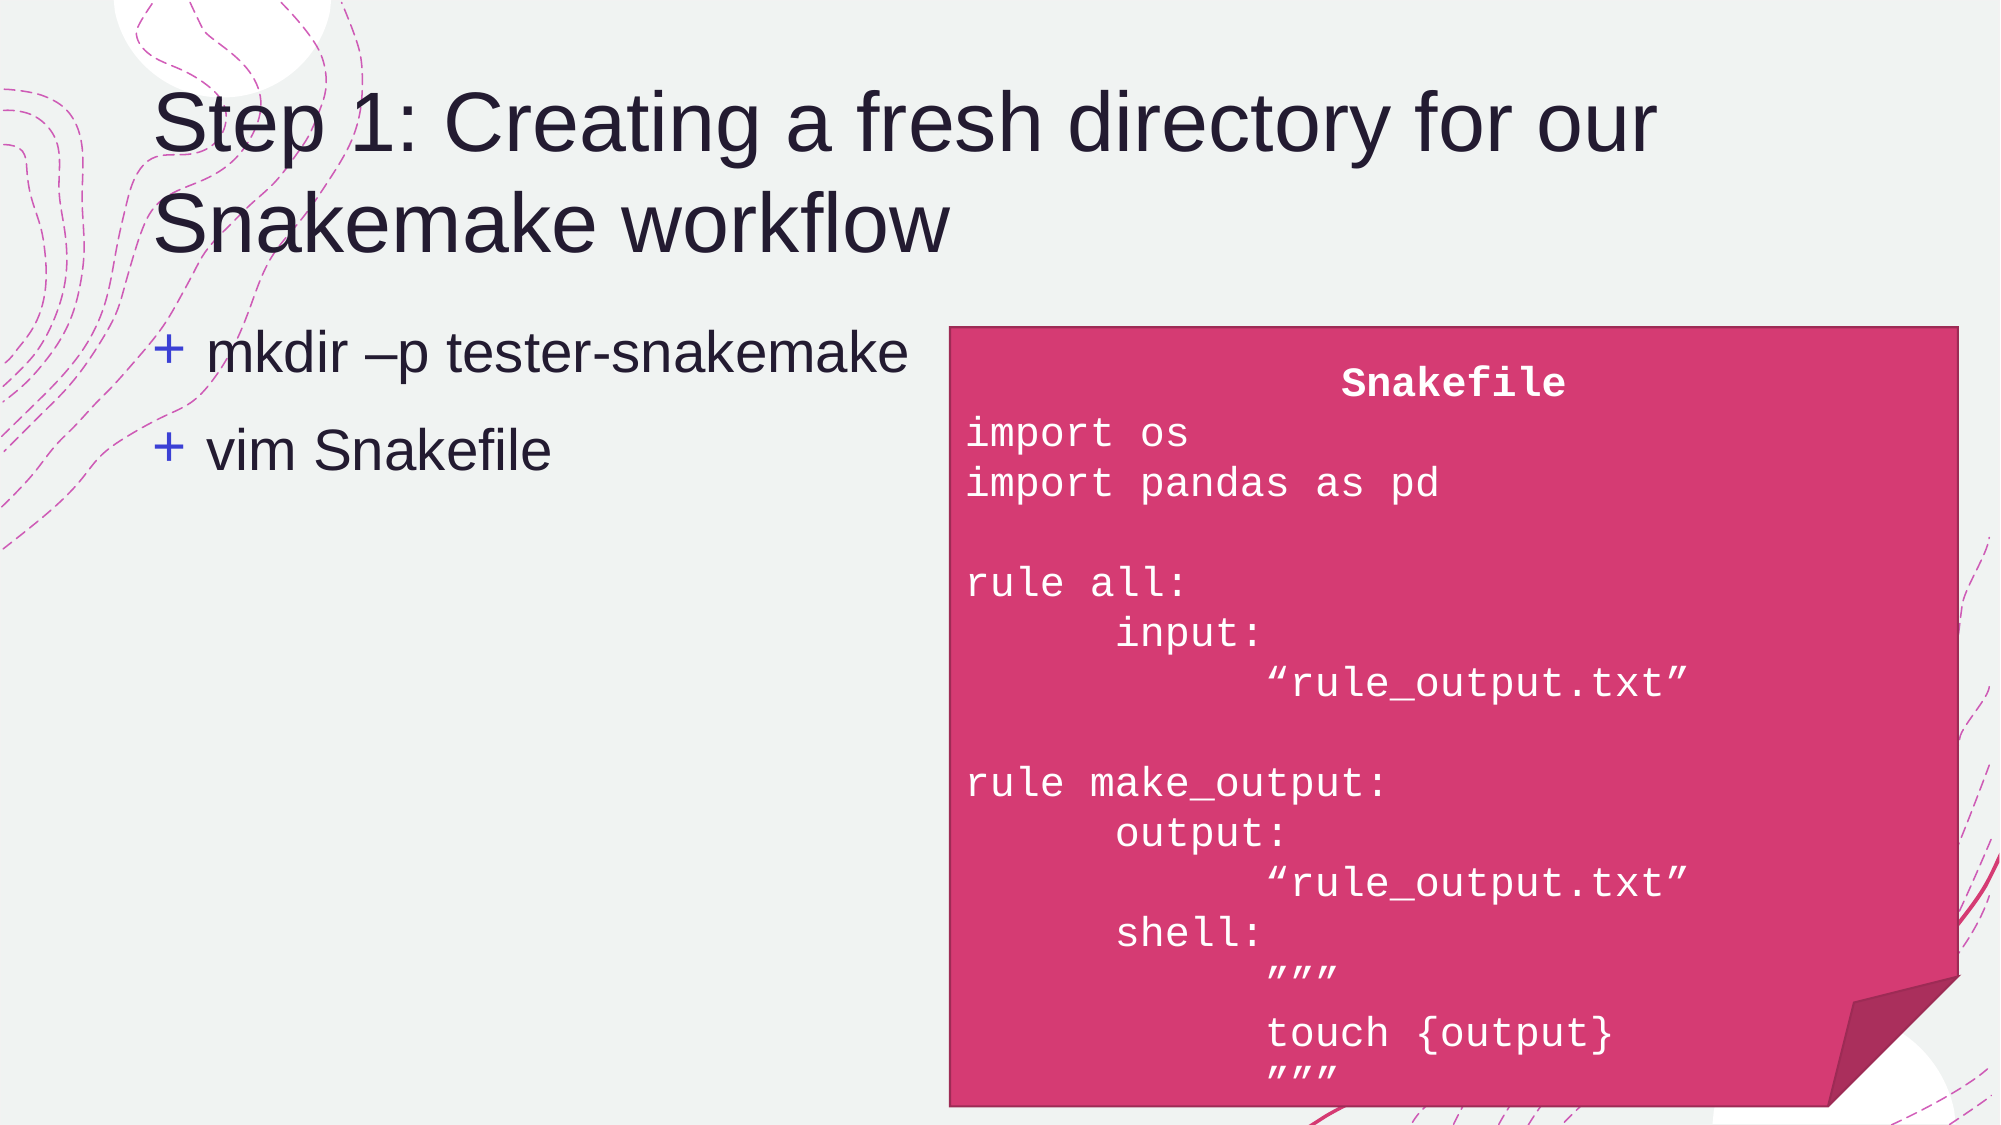

# Step 1: Creating a fresh directory for our Snakemake workflow
 mkdir –p tester-snakemake
 vim Snakefile

Snakefile
import os
import pandas as pd

rule all:
	input:
		“rule_output.txt”

rule make_output:
	output:
		“rule_output.txt”
	shell:
		”””
		touch {output}
		”””